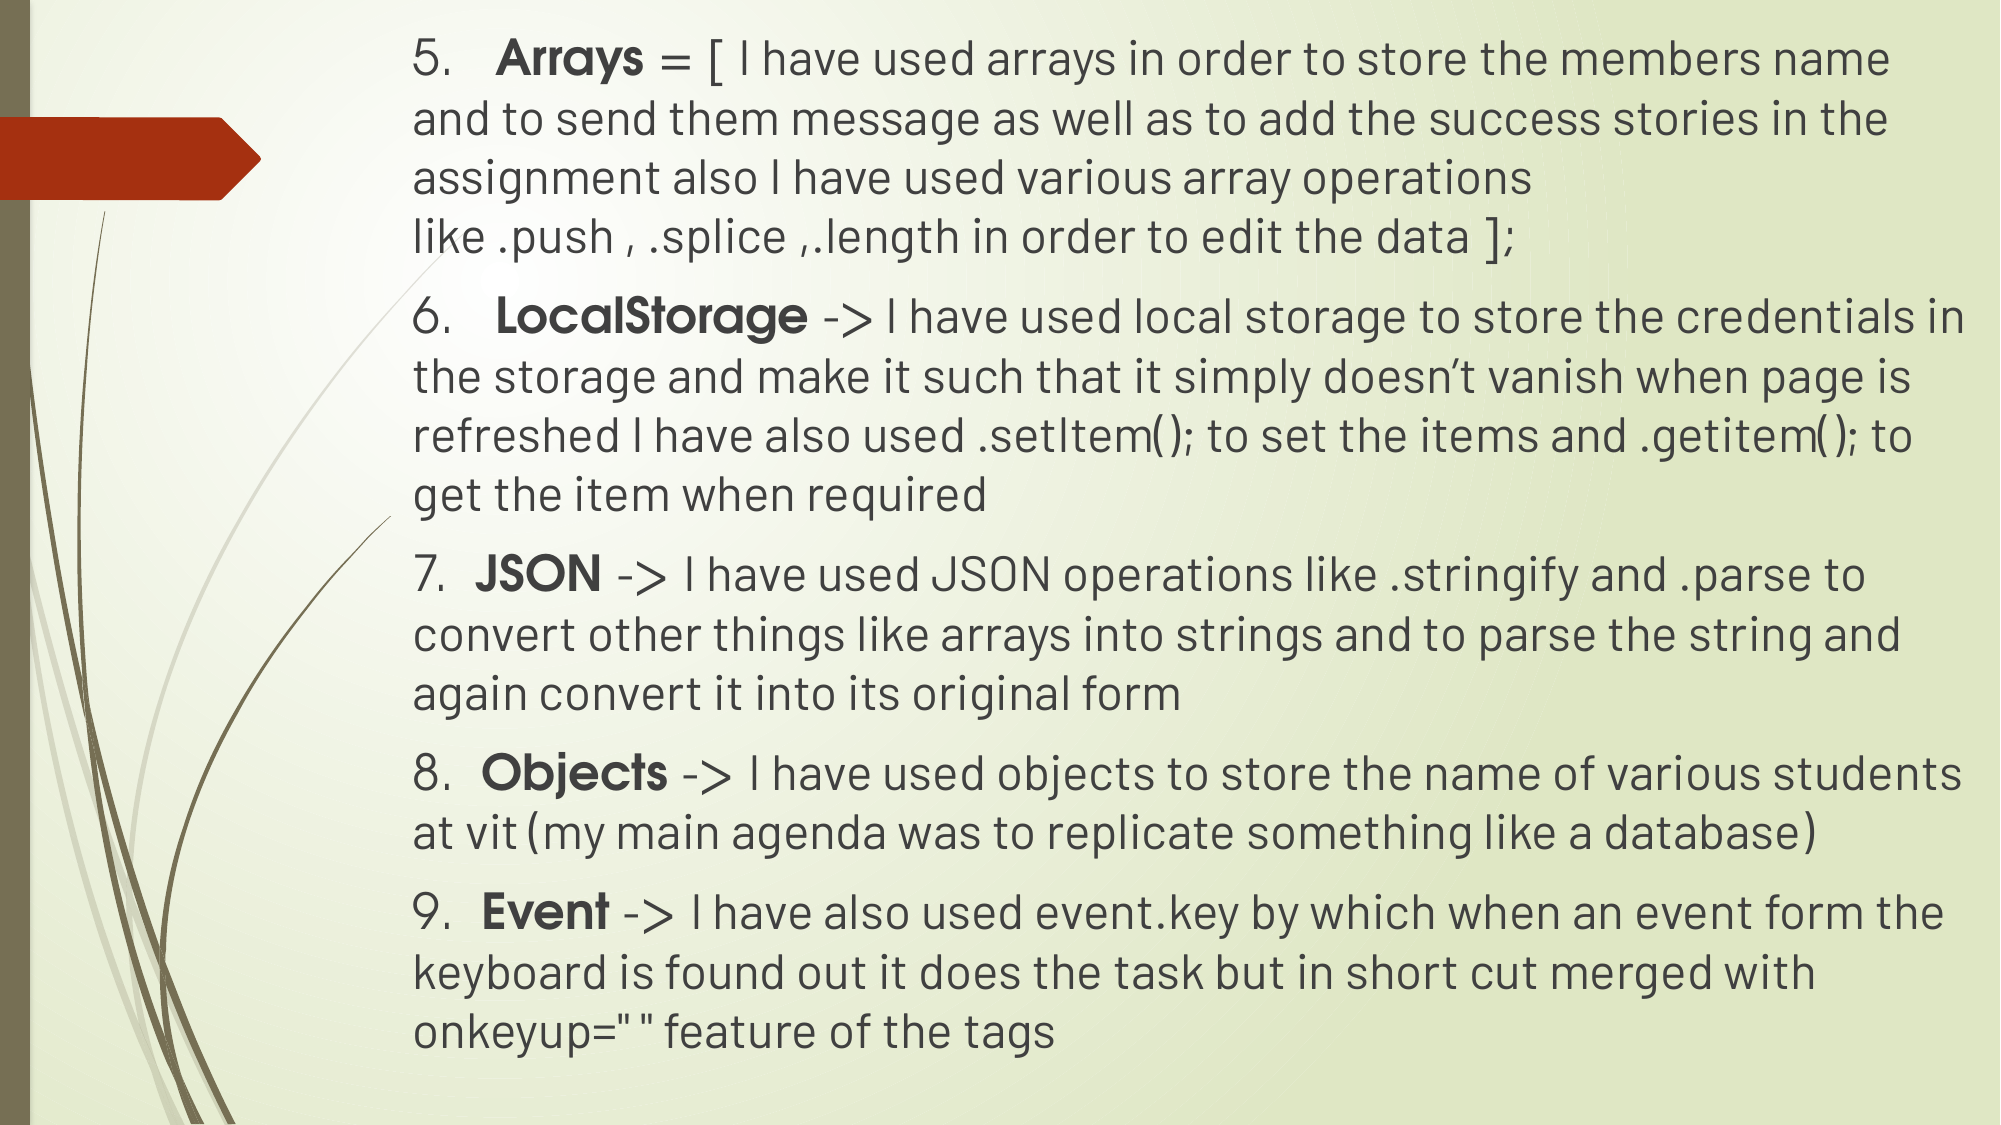

5.   Arrays = [ I have used arrays in order to store the members name and to send them message as well as to add the success stories in the assignment also I have used various array operations like .push , .splice ,.length in order to edit the data ];
6.   LocalStorage -> I have used local storage to store the credentials in the storage and make it such that it simply doesn’t vanish when page is refreshed I have also used .setItem(); to set the items and .getitem(); to get the item when required
7.  JSON -> I have used JSON operations like .stringify and .parse to convert other things like arrays into strings and to parse the string and again convert it into its original form
8.  Objects -> I have used objects to store the name of various students at vit (my main agenda was to replicate something like a database)
9.  Event -> I have also used event.key by which when an event form the keyboard is found out it does the task but in short cut merged with onkeyup=" " feature of the tags